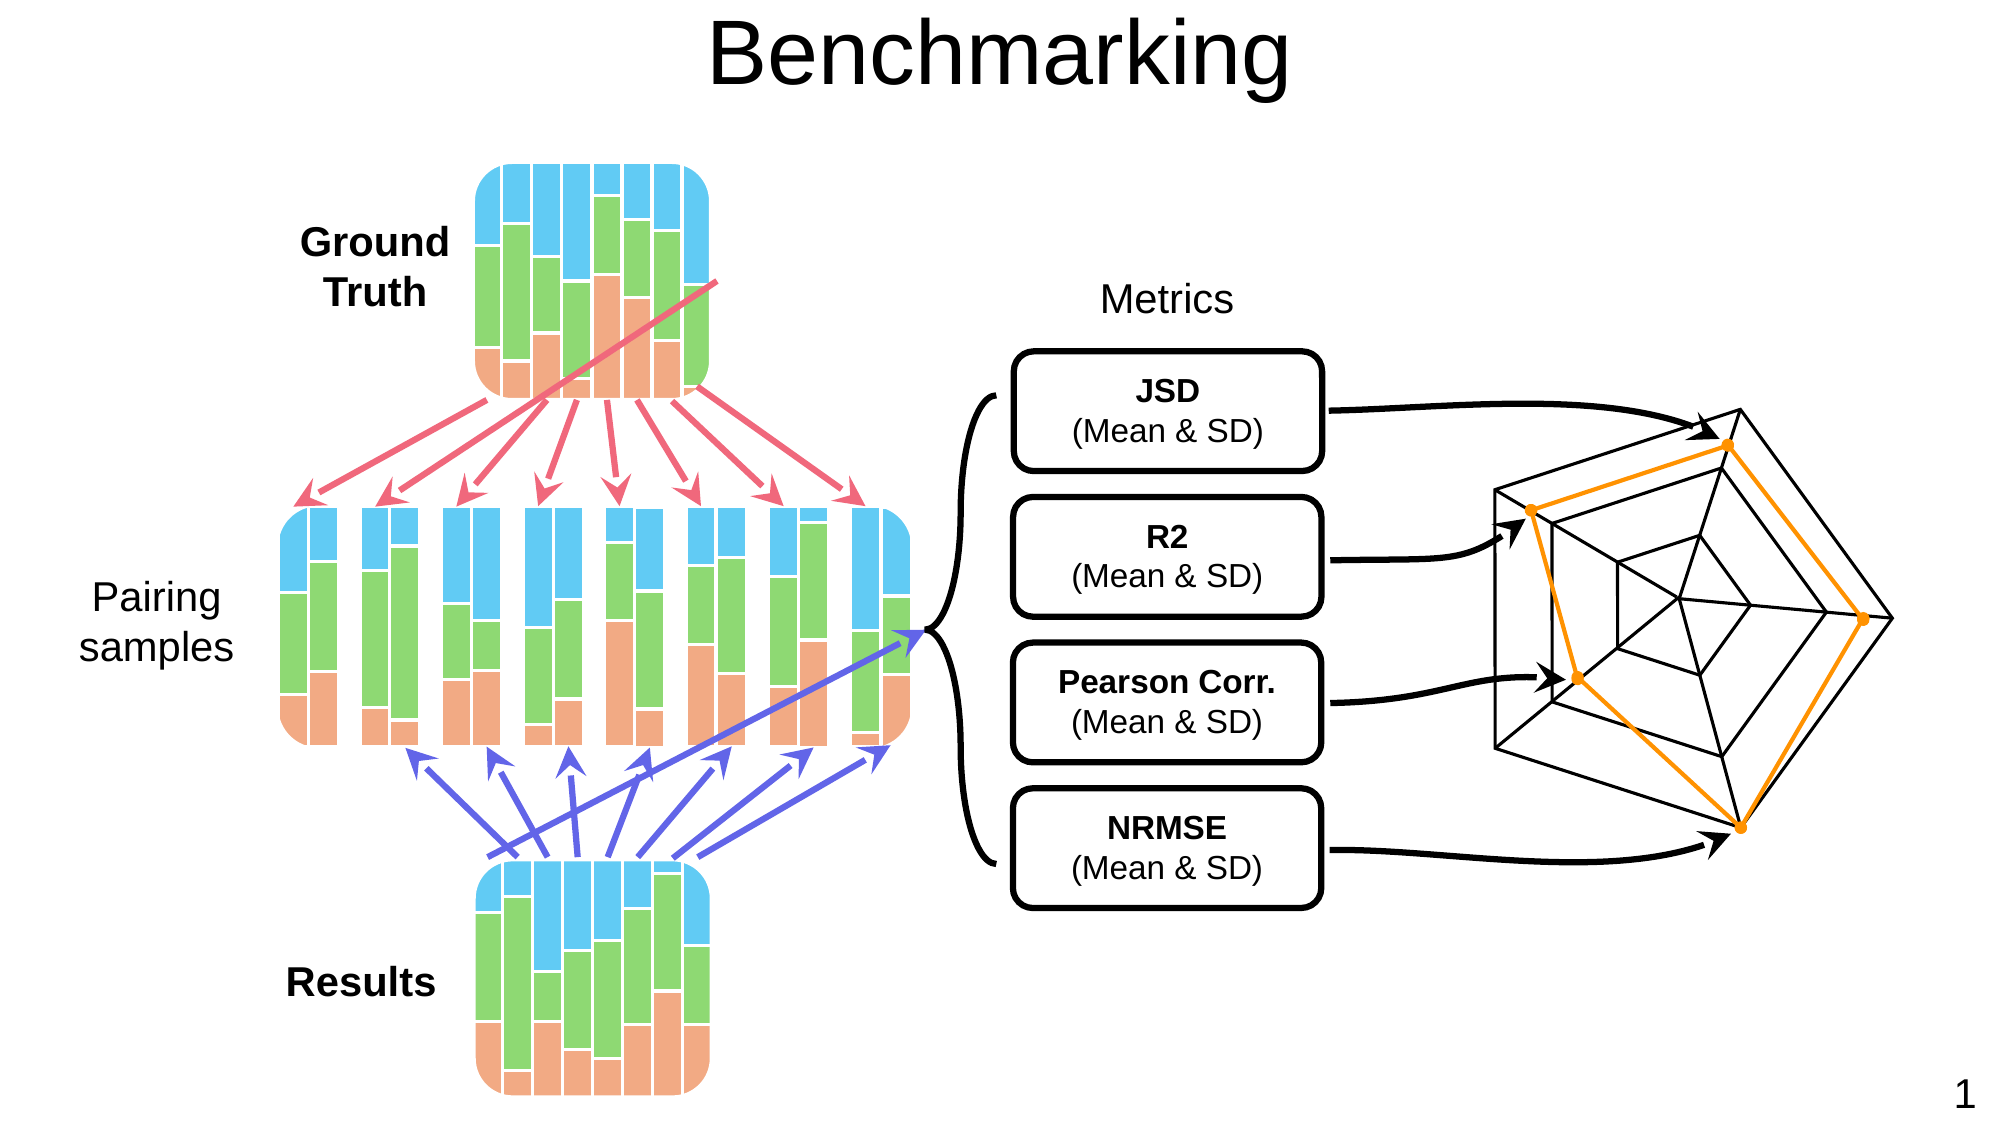

Benchmarking

Ground Truth
Metrics

JSD
(Mean & SD)

R2
(Mean & SD)

Pearson Corr.
(Mean & SD)

NRMSE
(Mean & SD)

Pairing samples

Results
11